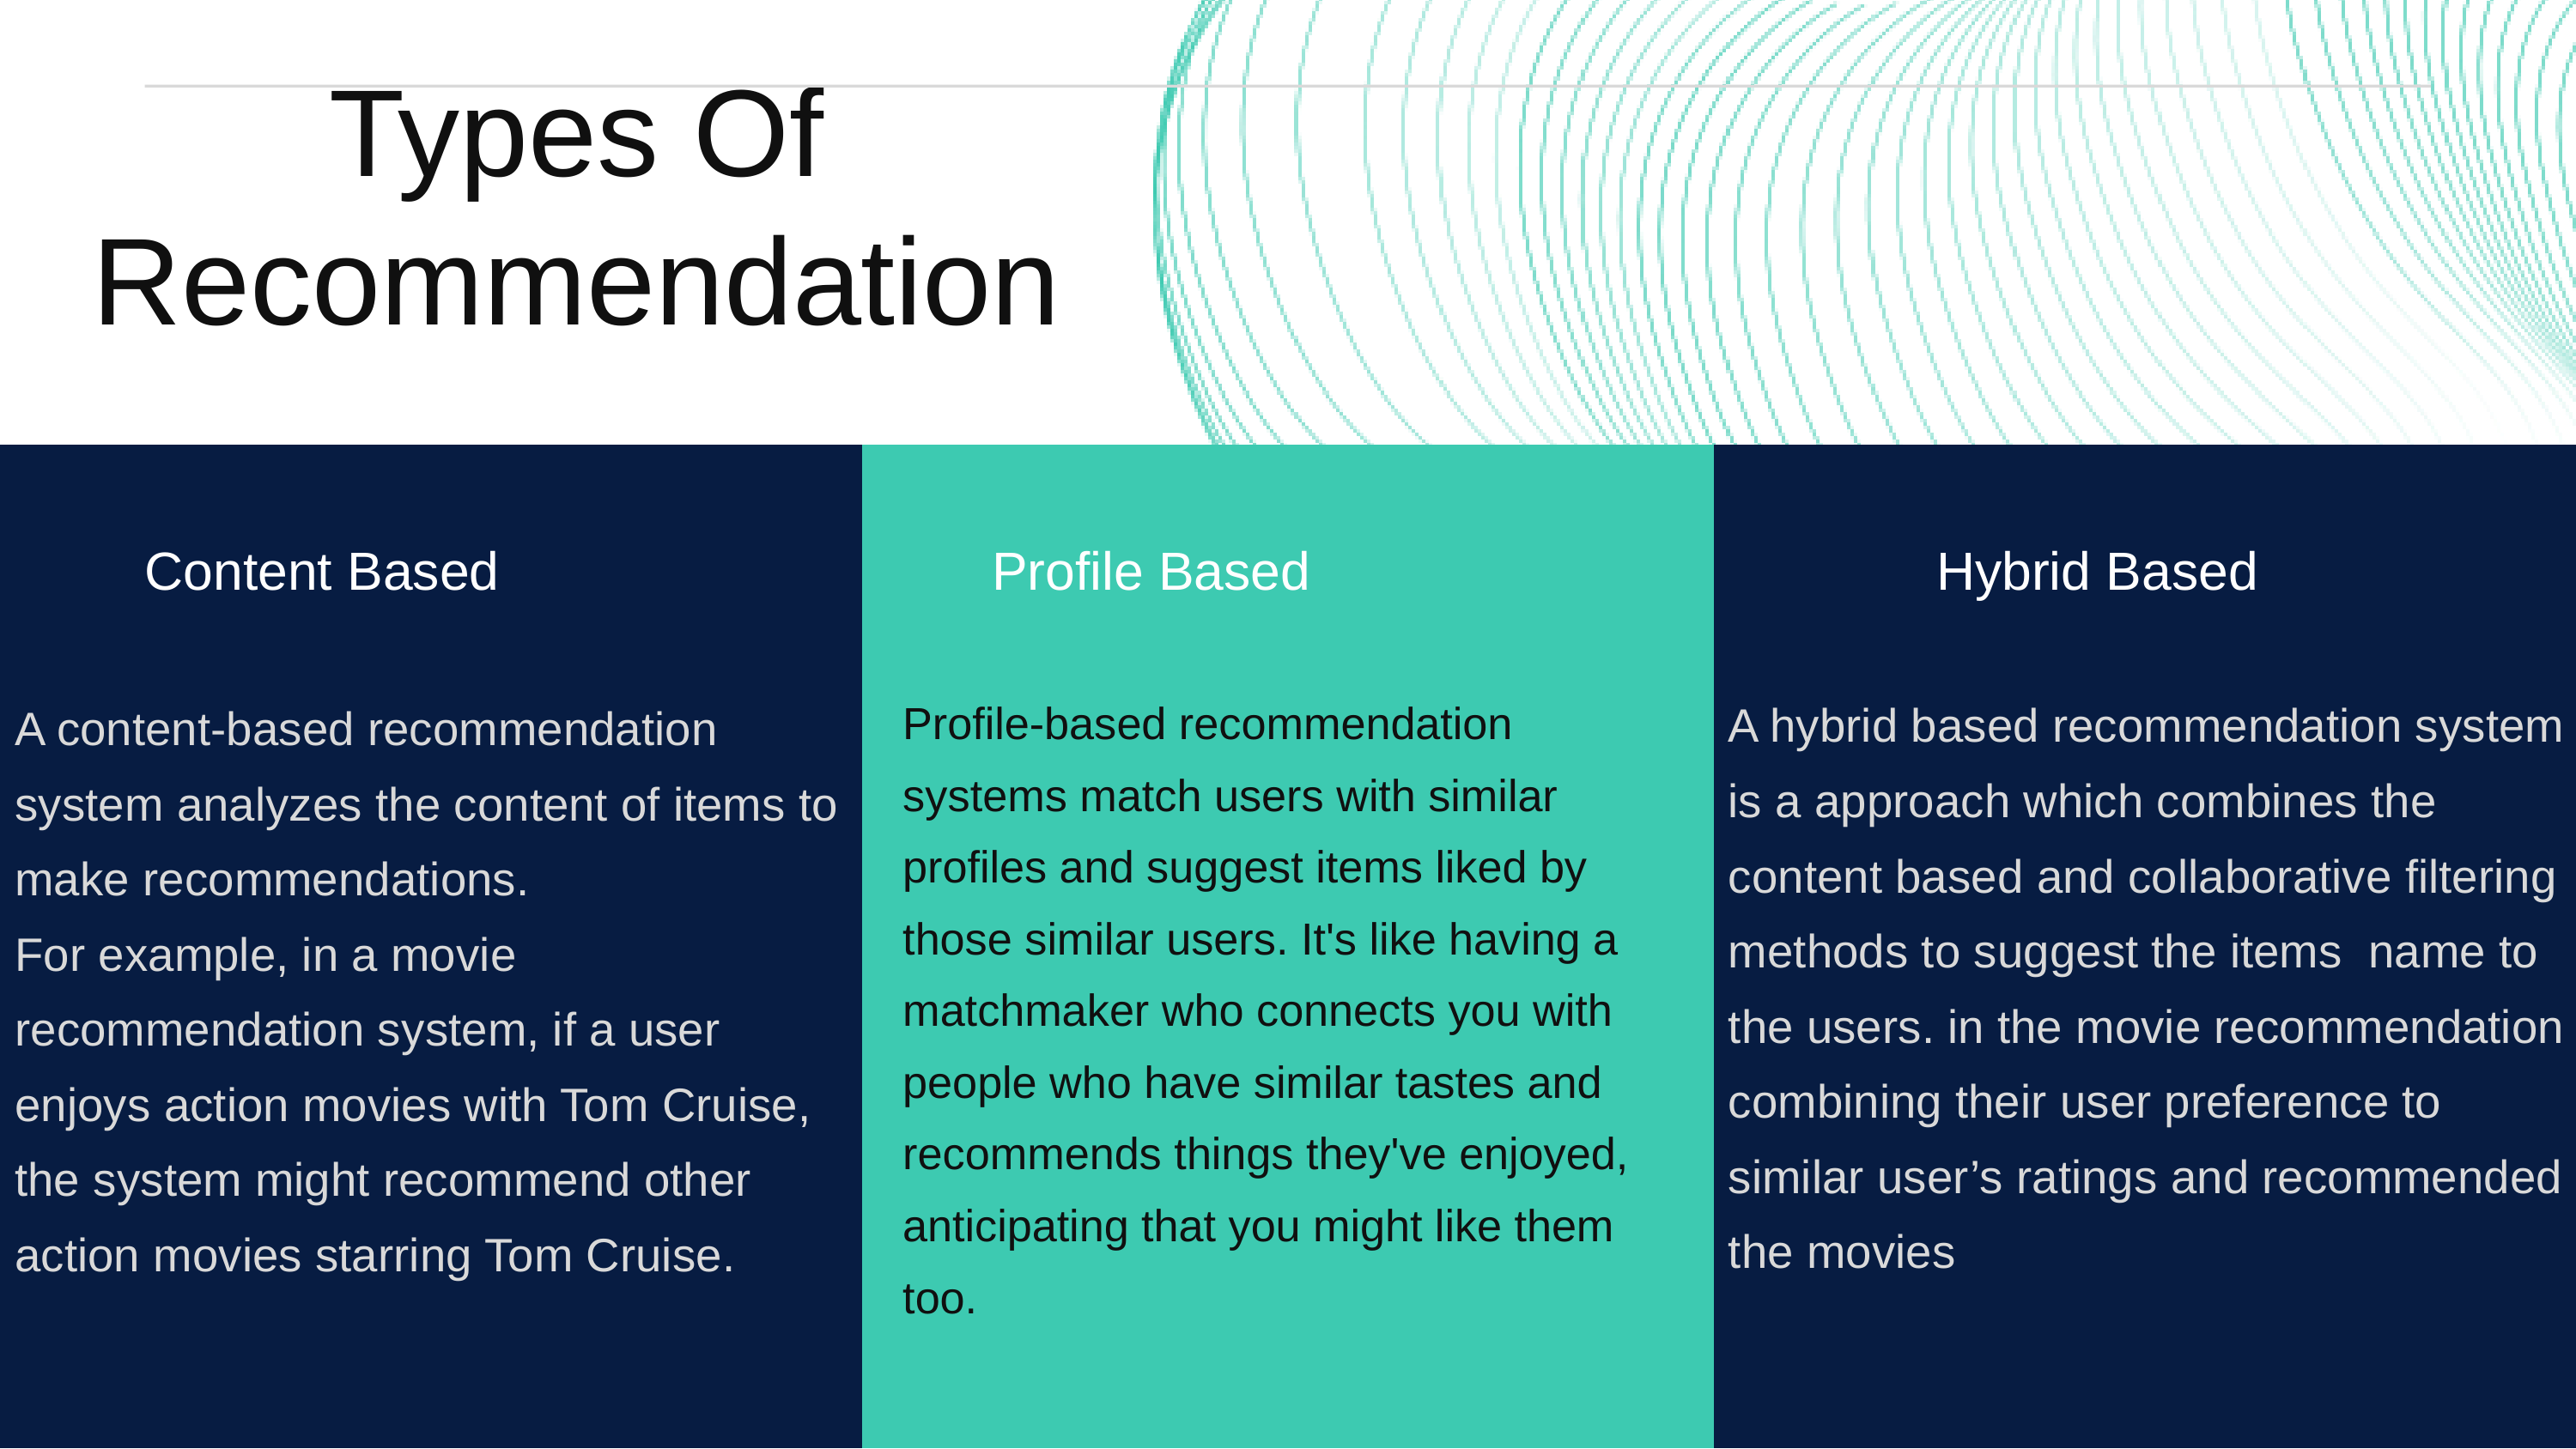

Types Of Recommendation

Content Based
Profile Based
Hybrid Based
Profile-based recommendation systems match users with similar profiles and suggest items liked by those similar users. It's like having a matchmaker who connects you with people who have similar tastes and recommends things they've enjoyed, anticipating that you might like them too.

A hybrid based recommendation system is a approach which combines the content based and collaborative filtering  methods to suggest the items  name to the users. in the movie recommendation combining their user preference to similar user’s ratings and recommended the movies
A content-based recommendation system analyzes the content of items to make recommendations.
For example, in a movie recommendation system, if a user enjoys action movies with Tom Cruise, the system might recommend other action movies starring Tom Cruise.